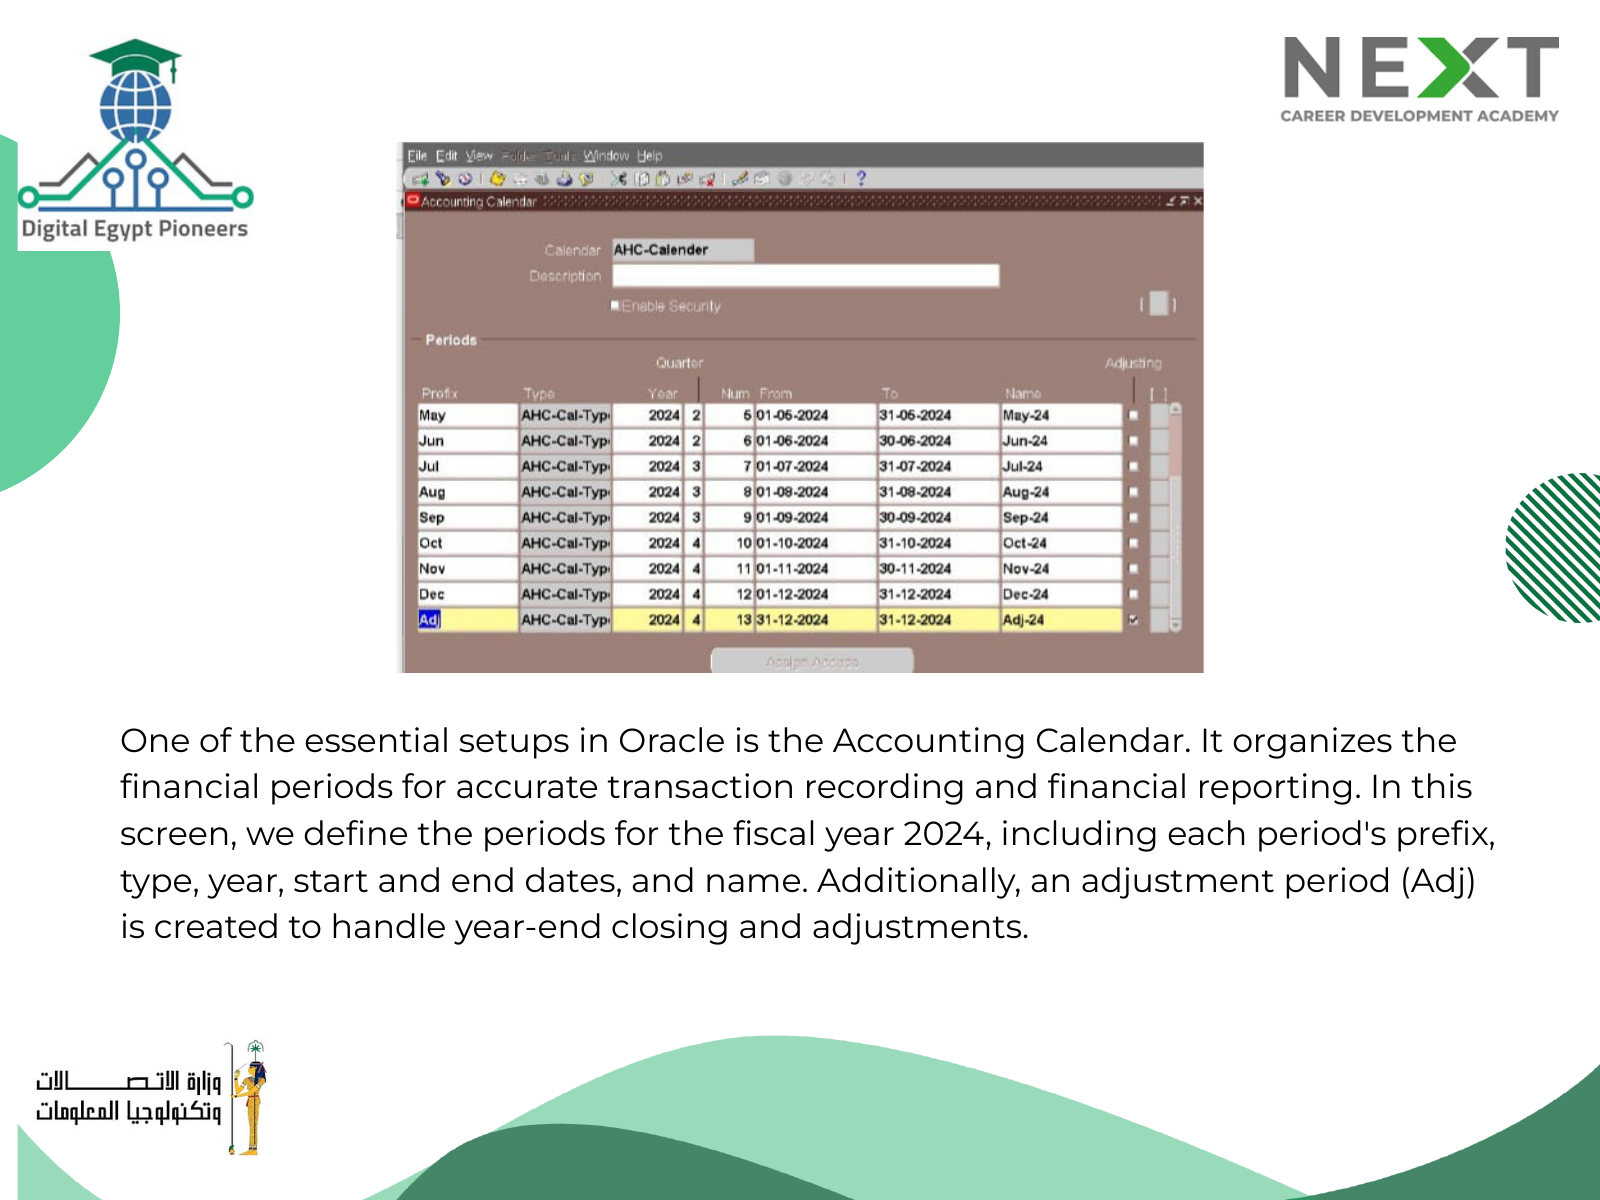

One of the essential setups in Oracle is the Accounting Calendar. It organizes the financial periods for accurate transaction recording and financial reporting. In this screen, we define the periods for the fiscal year 2024, including each period's prefix, type, year, start and end dates, and name. Additionally, an adjustment period (Adj) is created to handle year-end closing and adjustments.